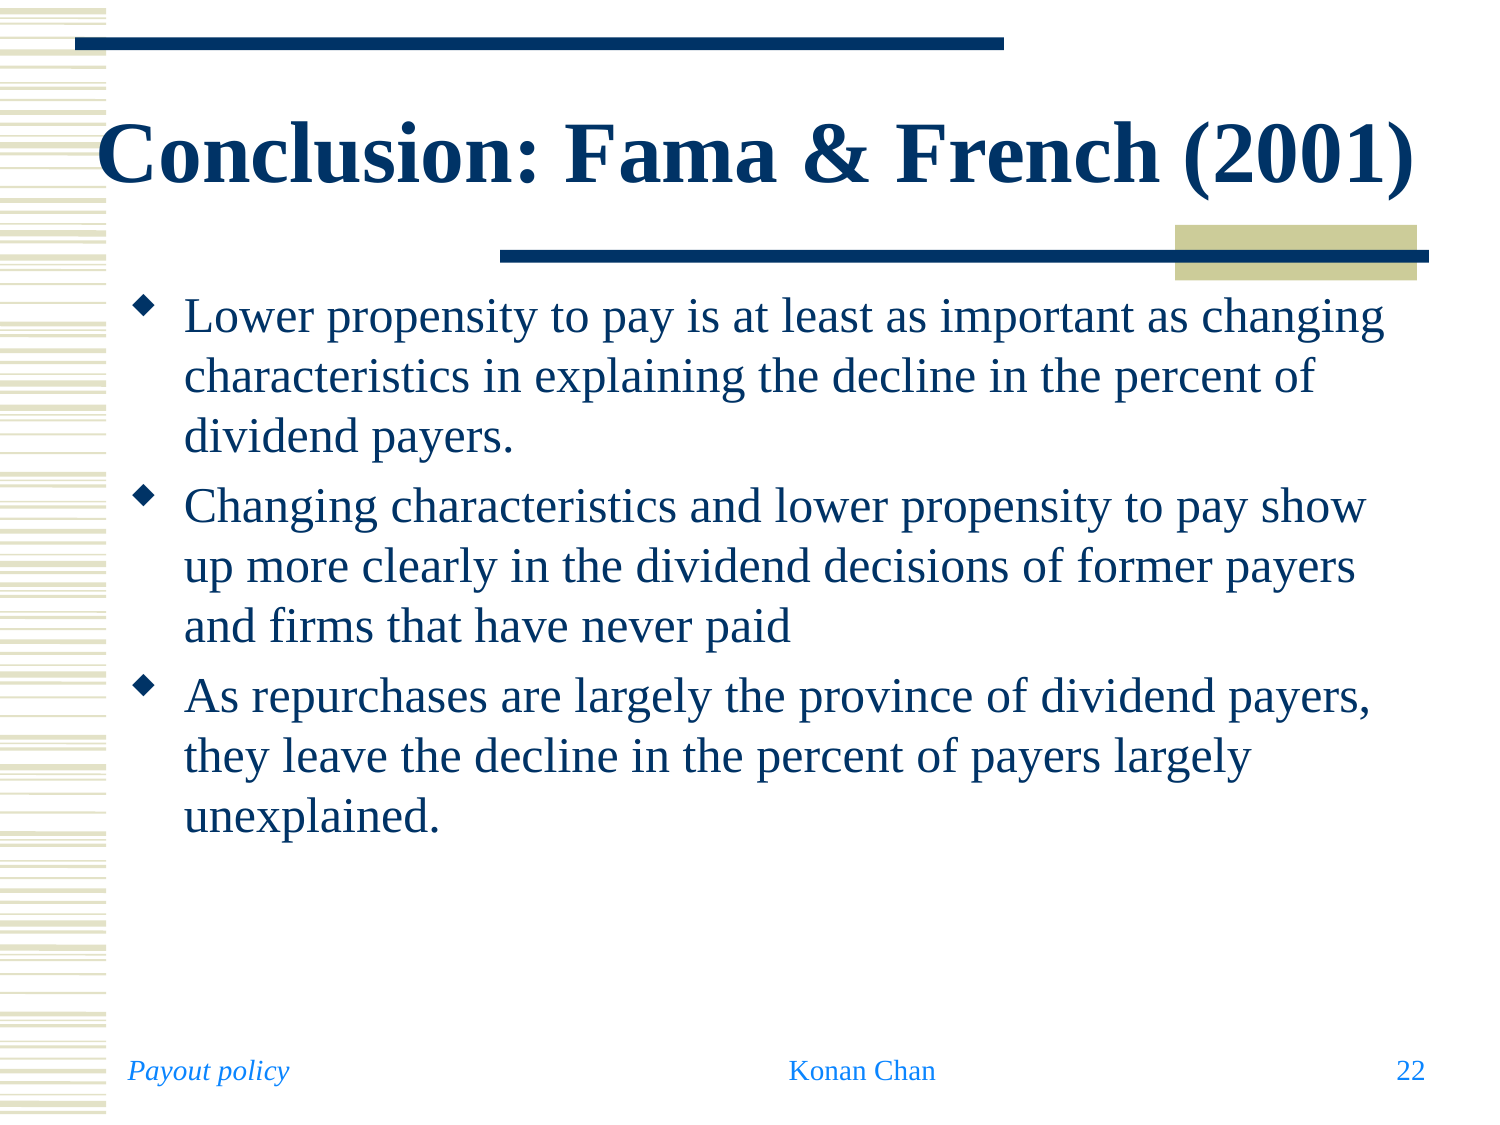

# Conclusion: Fama & French (2001)
Lower propensity to pay is at least as important as changing characteristics in explaining the decline in the percent of dividend payers.
Changing characteristics and lower propensity to pay show up more clearly in the dividend decisions of former payers and firms that have never paid
As repurchases are largely the province of dividend payers, they leave the decline in the percent of payers largely unexplained.
Payout policy
Konan Chan
22